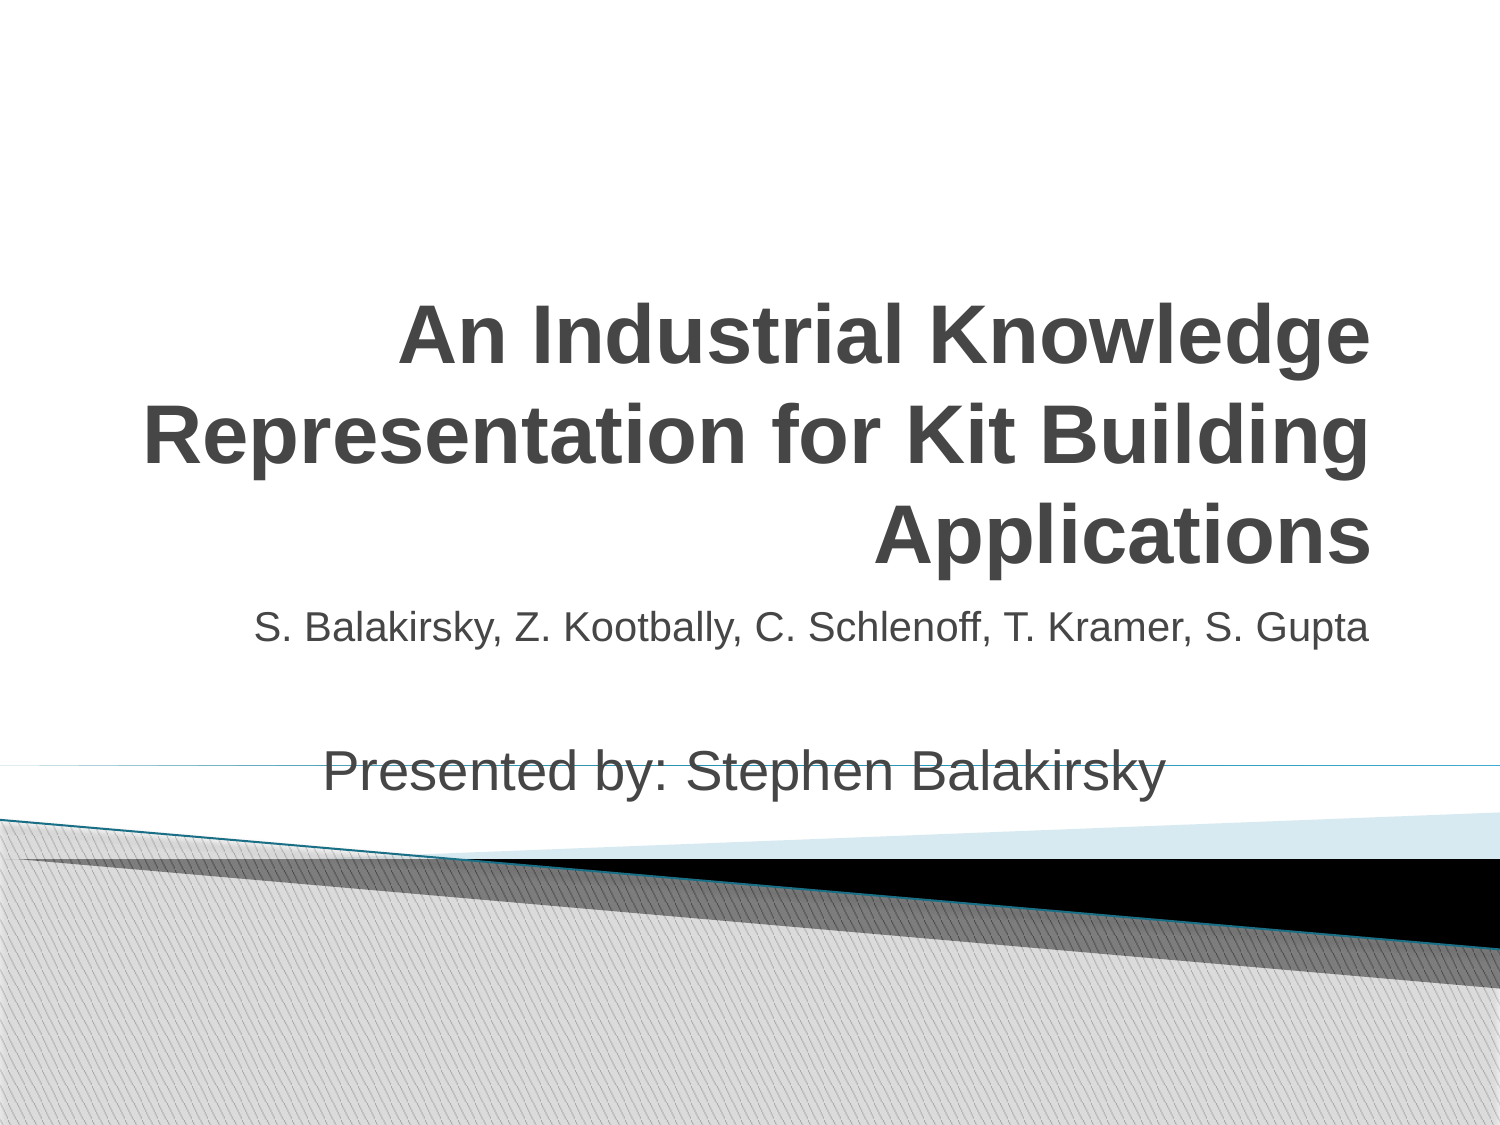

# An Industrial Knowledge Representation for Kit Building Applications
S. Balakirsky, Z. Kootbally, C. Schlenoff, T. Kramer, S. Gupta

Presented by: Stephen Balakirsky